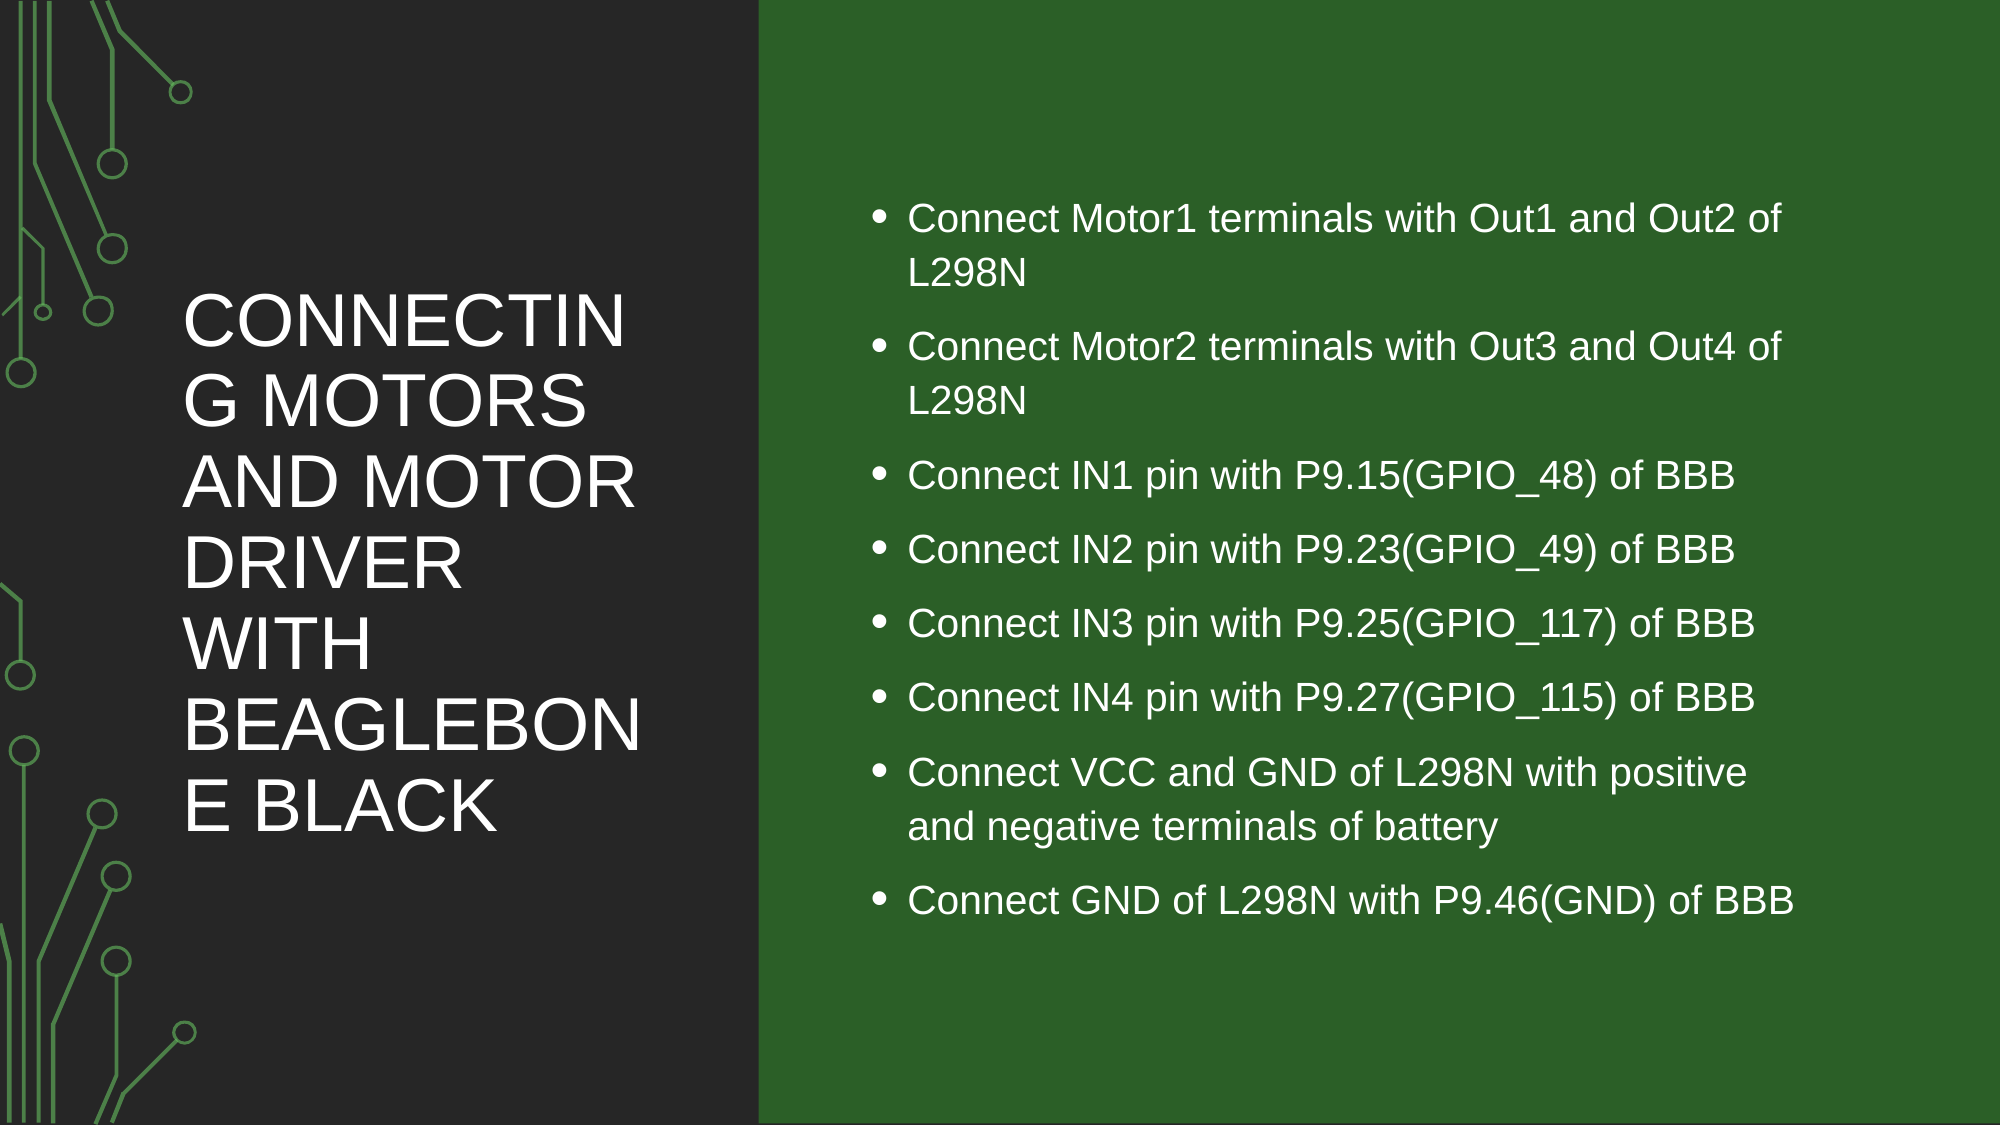

# Connecting motors and motor driver with Beaglebone black
Connect Motor1 terminals with Out1 and Out2 of L298N
Connect Motor2 terminals with Out3 and Out4 of L298N
Connect IN1 pin with P9.15(GPIO_48) of BBB
Connect IN2 pin with P9.23(GPIO_49) of BBB
Connect IN3 pin with P9.25(GPIO_117) of BBB
Connect IN4 pin with P9.27(GPIO_115) of BBB
Connect VCC and GND of L298N with positive and negative terminals of battery
Connect GND of L298N with P9.46(GND) of BBB